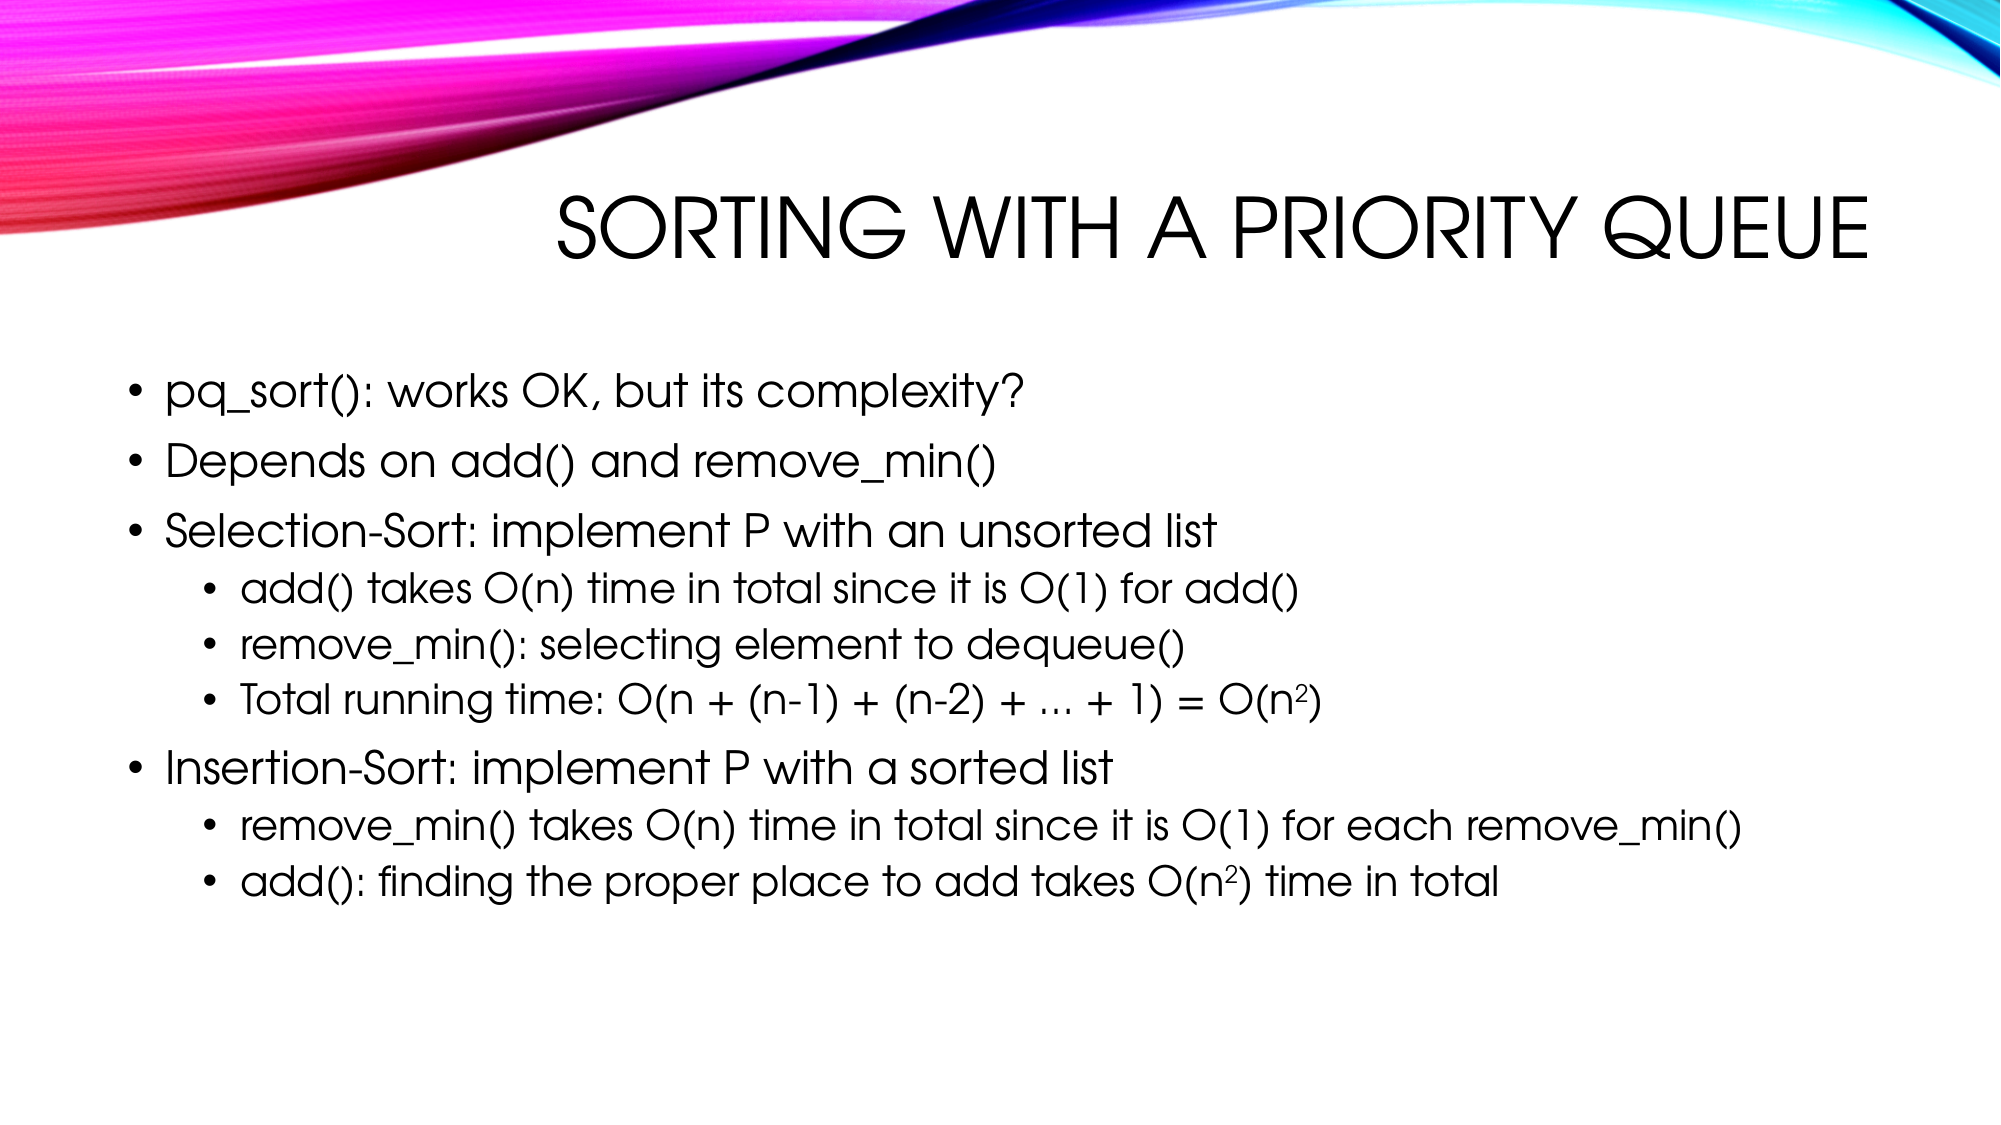

# Sorting with a priority queue
pq_sort(): works OK, but its complexity?
Depends on add() and remove_min()
Selection-Sort: implement P with an unsorted list
add() takes O(n) time in total since it is O(1) for add()
remove_min(): selecting element to dequeue()
Total running time: O(n + (n-1) + (n-2) + … + 1) = O(n2)
Insertion-Sort: implement P with a sorted list
remove_min() takes O(n) time in total since it is O(1) for each remove_min()
add(): finding the proper place to add takes O(n2) time in total